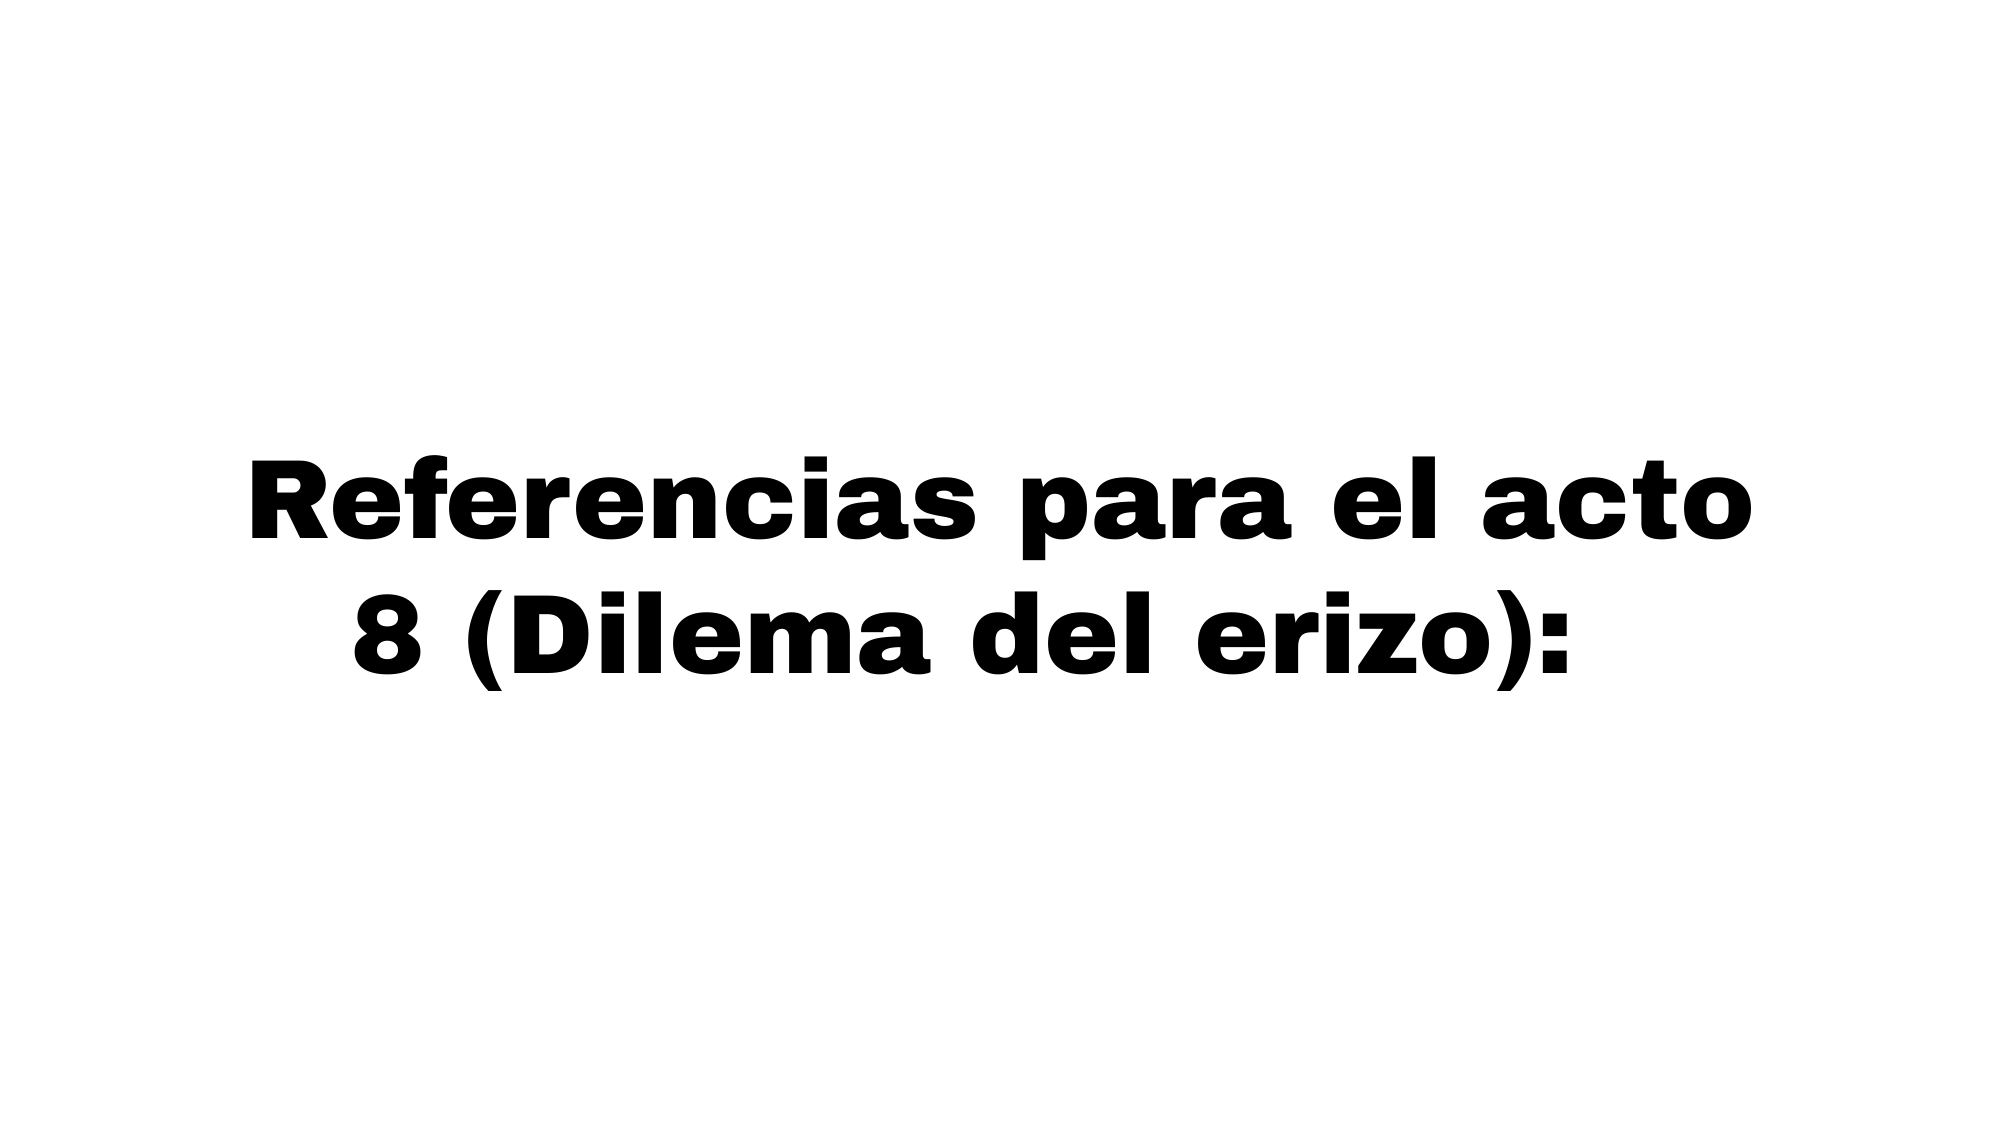

Referencias para el acto 8 (Dilema del erizo):